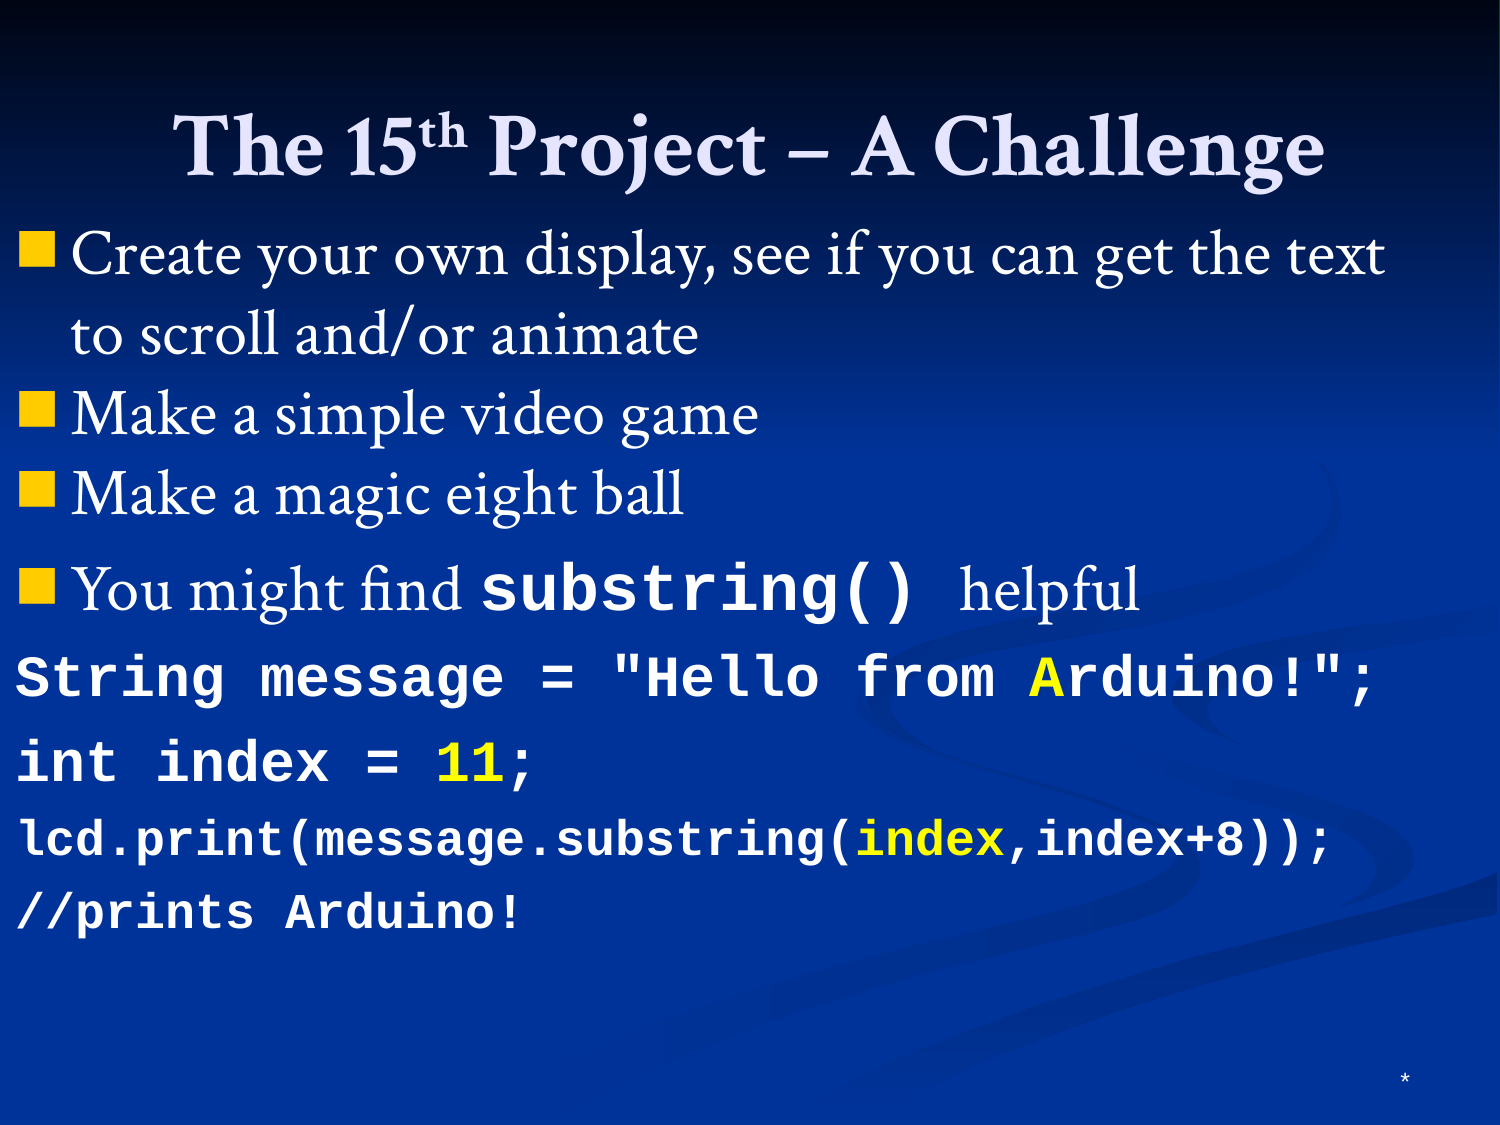

The 15th Project – A Challenge
Create your own display, see if you can get the text to scroll and/or animate
Make a simple video game
Make a magic eight ball
You might find substring() helpful
String message = "Hello from Arduino!";
int index = 11;
lcd.print(message.substring(index,index+8));
//prints Arduino!
*